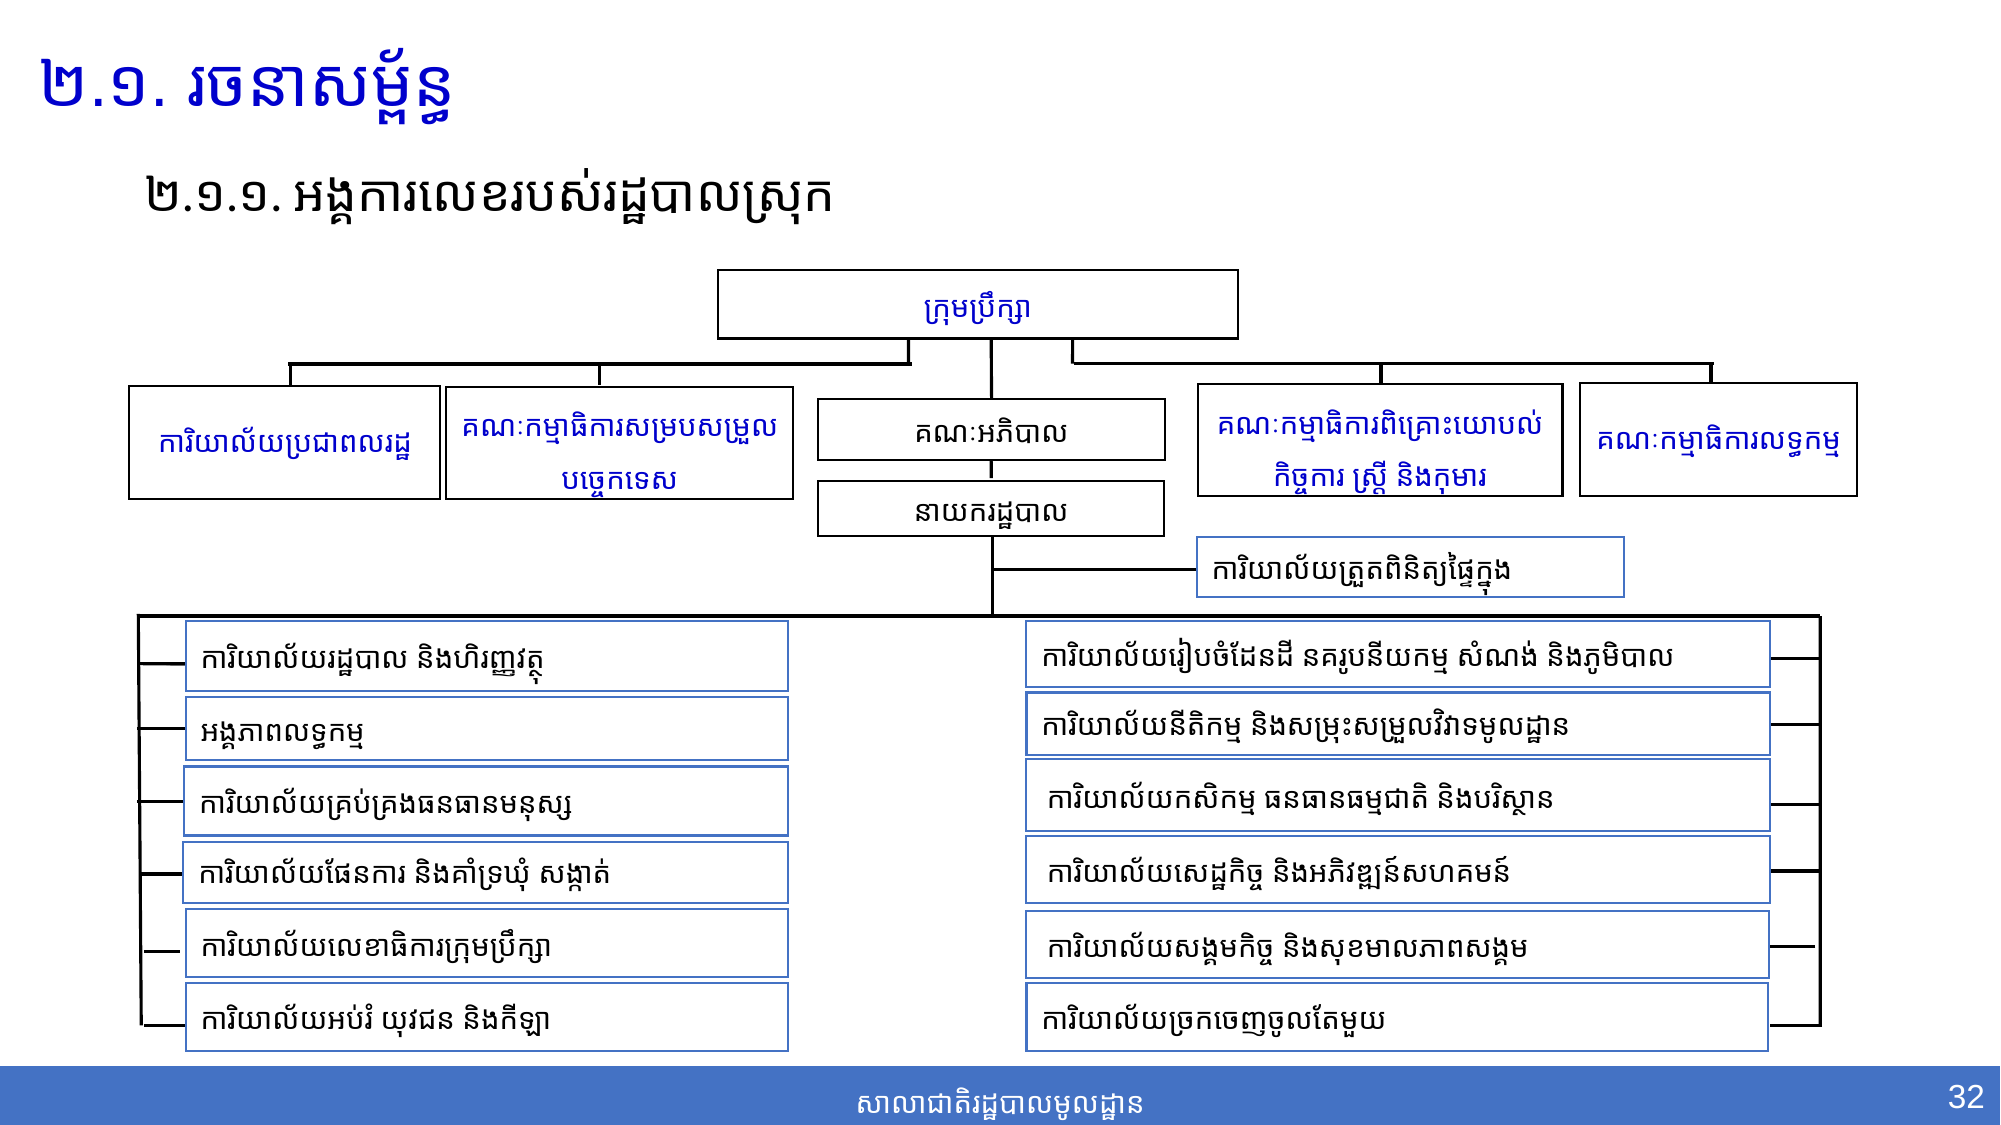

២.១. រចនាសម្ព័ន្ធ
២.១.១. អង្គការលេខរបស់រដ្ឋបាលស្រុក
ក្រុមប្រឹក្សា
គណៈកម្មាធិការលទ្ធកម្ម
គណៈកម្មាធិការពិគ្រោះយោបល់កិច្ចការ ស្ដ្រី និងកុមារ
ការិយាល័យប្រជាពលរដ្ឋ
គណៈកម្មាធិការសម្របសម្រួលបច្ចេកទេស
គណៈអភិបាល
នាយករដ្ឋបាល
ការិយាល័យត្រួតពិនិត្យផ្ទៃក្នុង
ការិយាល័យរដ្ឋបាល និងហិរញ្ញវត្ថុ
ការិយាល័យរៀបចំដែនដី នគរូបនីយកម្ម សំណង់ និងភូមិបាល

ការិយាល័យនីតិកម្ម និងសម្រុះសម្រួលវិវាទមូលដ្ឋាន

អង្គភាពលទ្ធកម្ម
ការិយាល័យគ្រប់គ្រងធនធានមនុស្ស
 ការិយាល័យសេដ្ឋកិច្ច និងអភិវឌ្ឍន៍សហគមន៍
ការិយាល័យផែនការ និងគាំទ្រឃុំ សង្កាត់
ការិយាល័យលេខាធិការក្រុមប្រឹក្សា
ការិយាល័យអប់រំ យុវជន និងកីឡា
ការិយាល័យច្រកចេញចូលតែមួយ
 ការិយាល័យសង្គមកិច្ច និងសុខមាលភាពសង្គម
 ការិយាល័យកសិកម្ម ធនធានធម្មជាតិ និងបរិស្ថាន
32